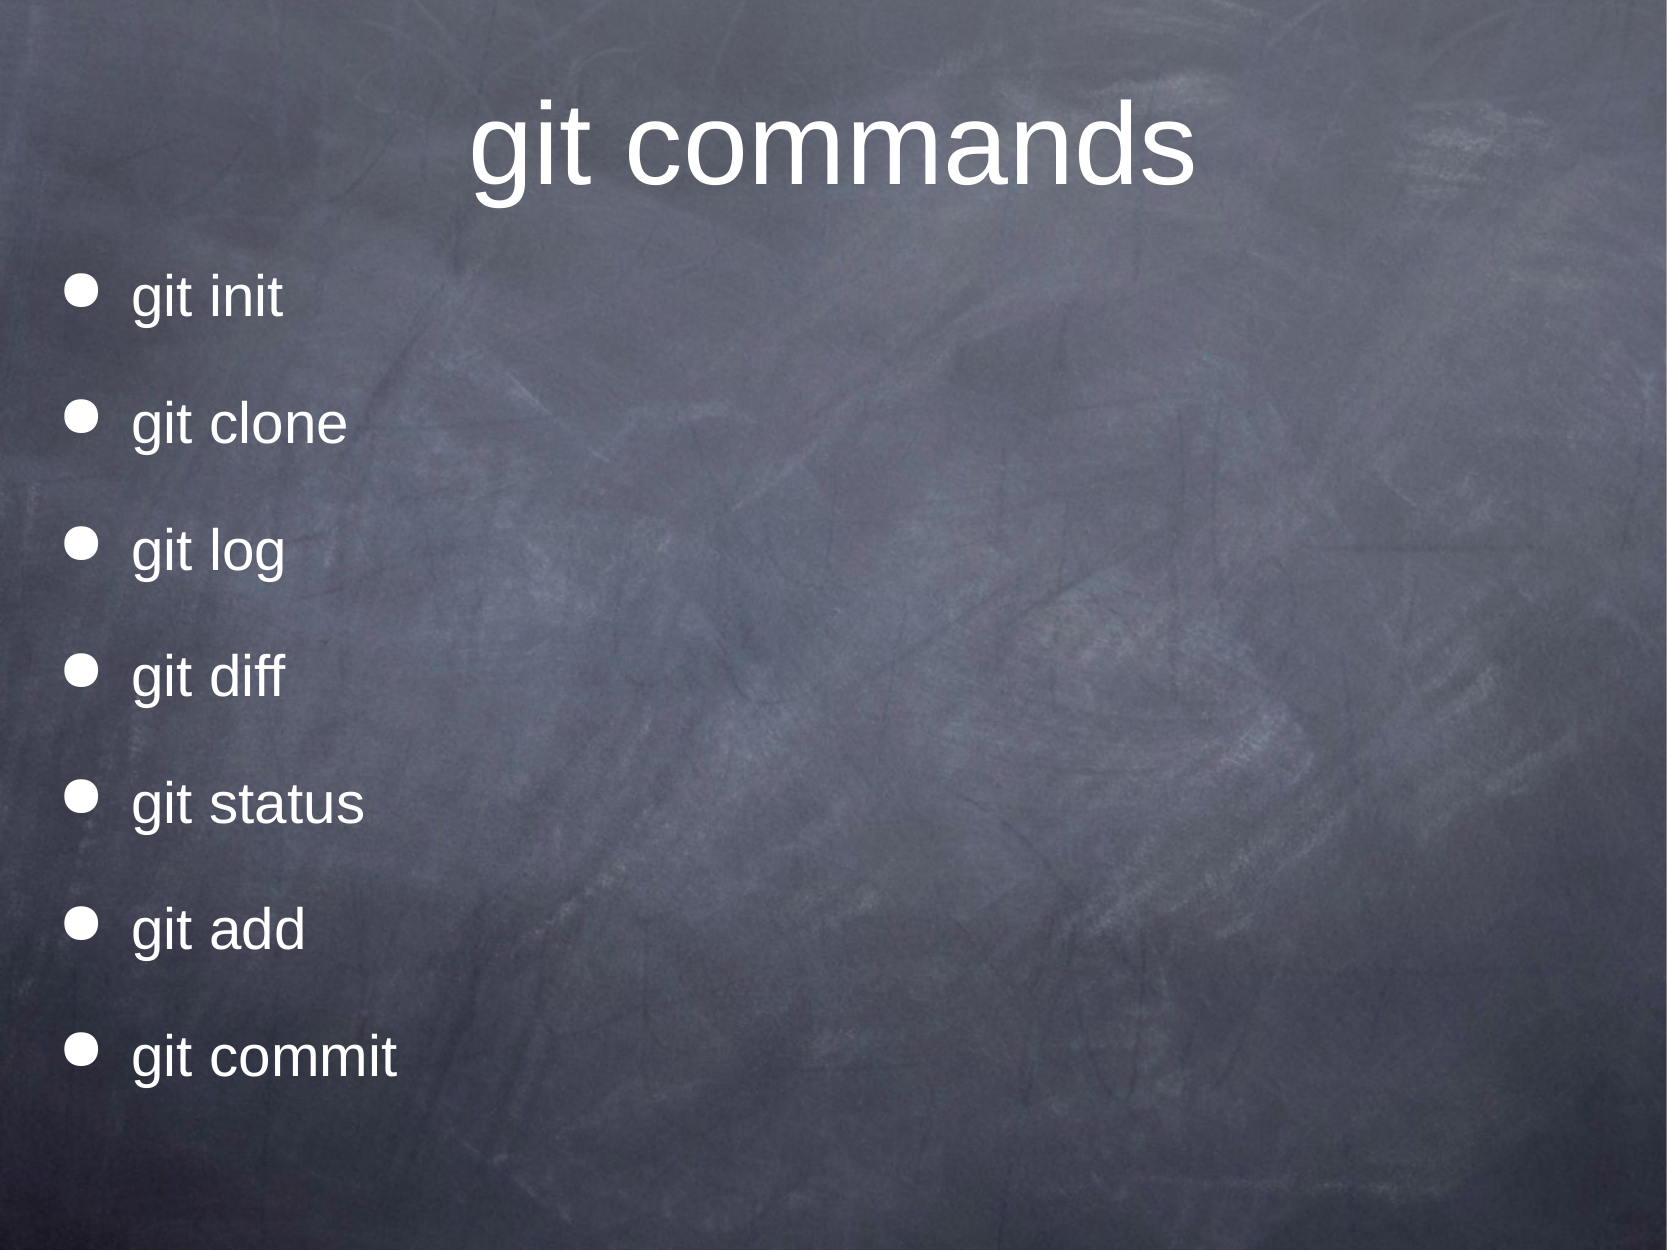

# git commands
git init
git clone
git log
git diff
git status
git add
git commit